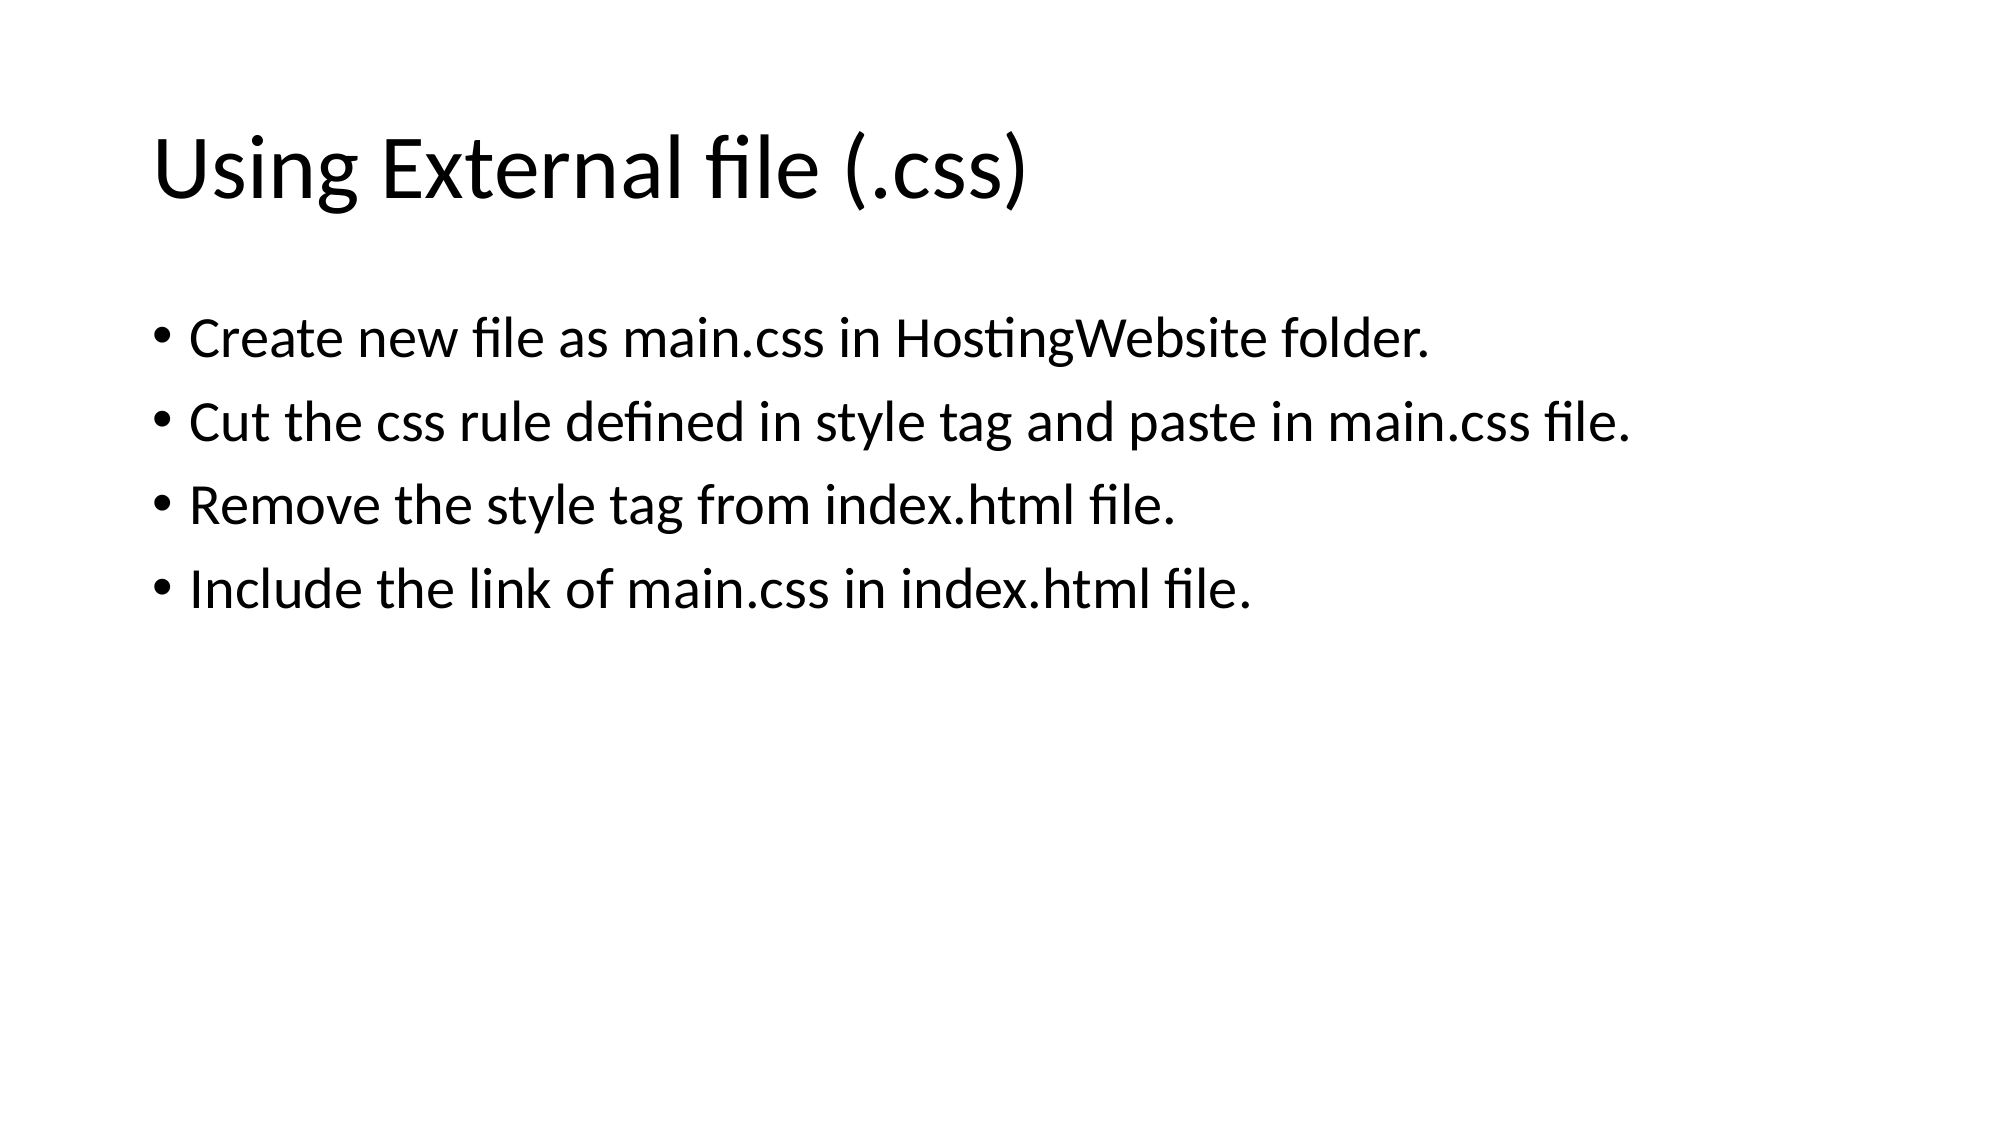

# Using External file (.css)
Create new file as main.css in HostingWebsite folder.
Cut the css rule defined in style tag and paste in main.css file.
Remove the style tag from index.html file.
Include the link of main.css in index.html file.